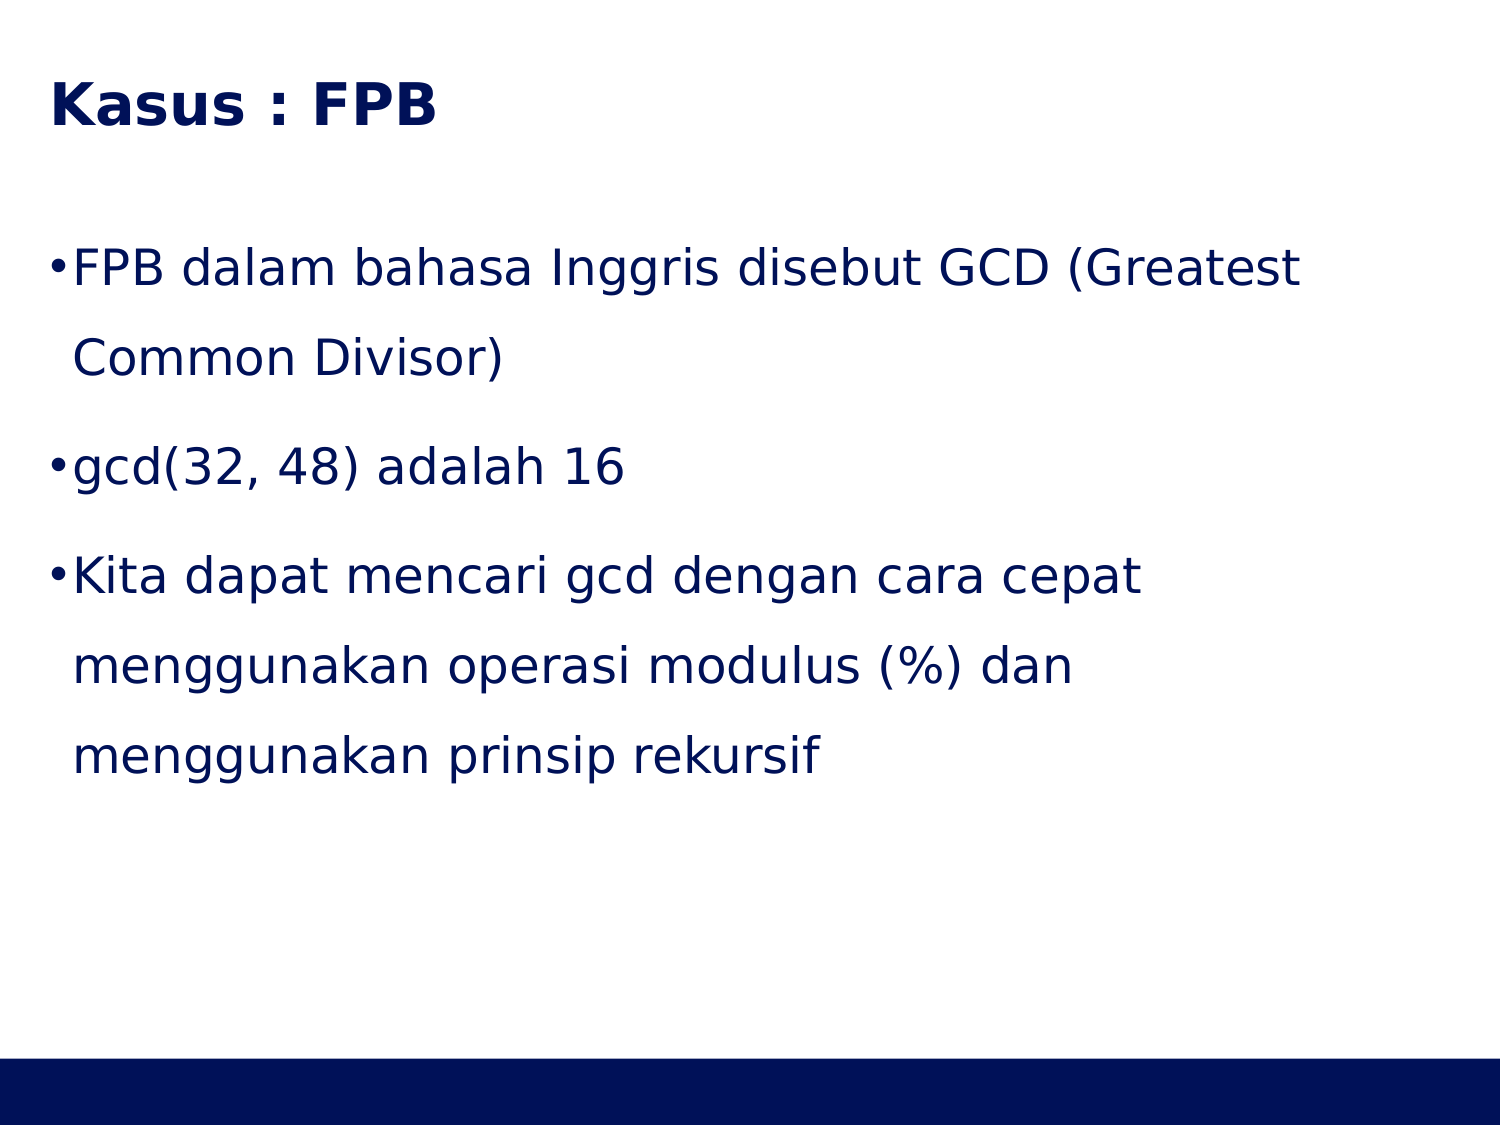

# Kasus : FPB
FPB dalam bahasa Inggris disebut GCD (Greatest Common Divisor)
gcd(32, 48) adalah 16
Kita dapat mencari gcd dengan cara cepat menggunakan operasi modulus (%) dan menggunakan prinsip rekursif